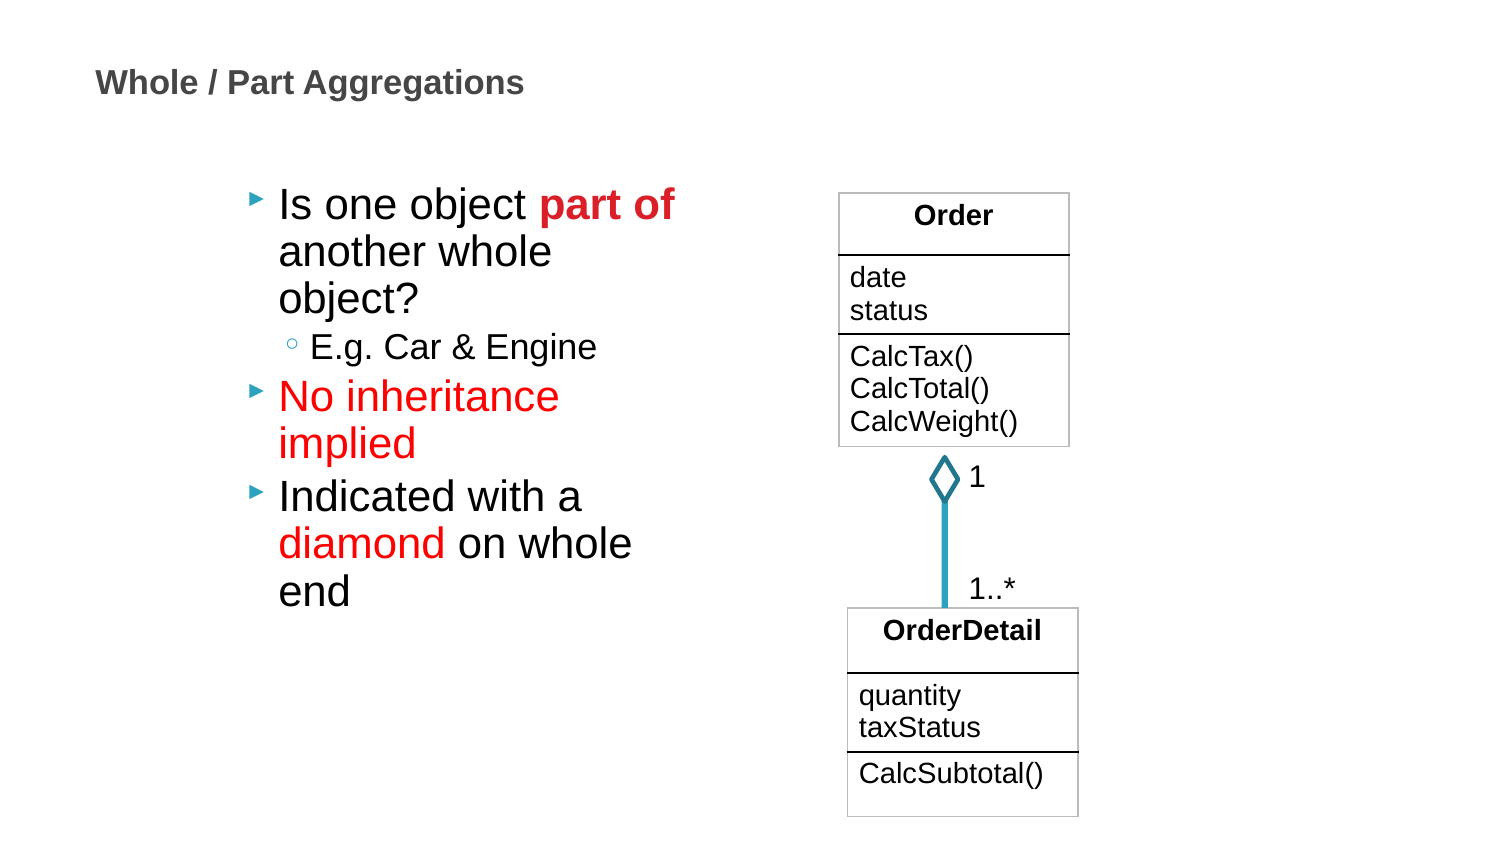

# Whole / Part Aggregations
Is one object part of another whole object?
E.g. Car & Engine
No inheritance implied
Indicated with a diamond on whole end
| Order |
| --- |
| date status |
| CalcTax() CalcTotal() CalcWeight() |
1

1..*

| OrderDetail |
| --- |
| quantity taxStatus |
| CalcSubtotal() |